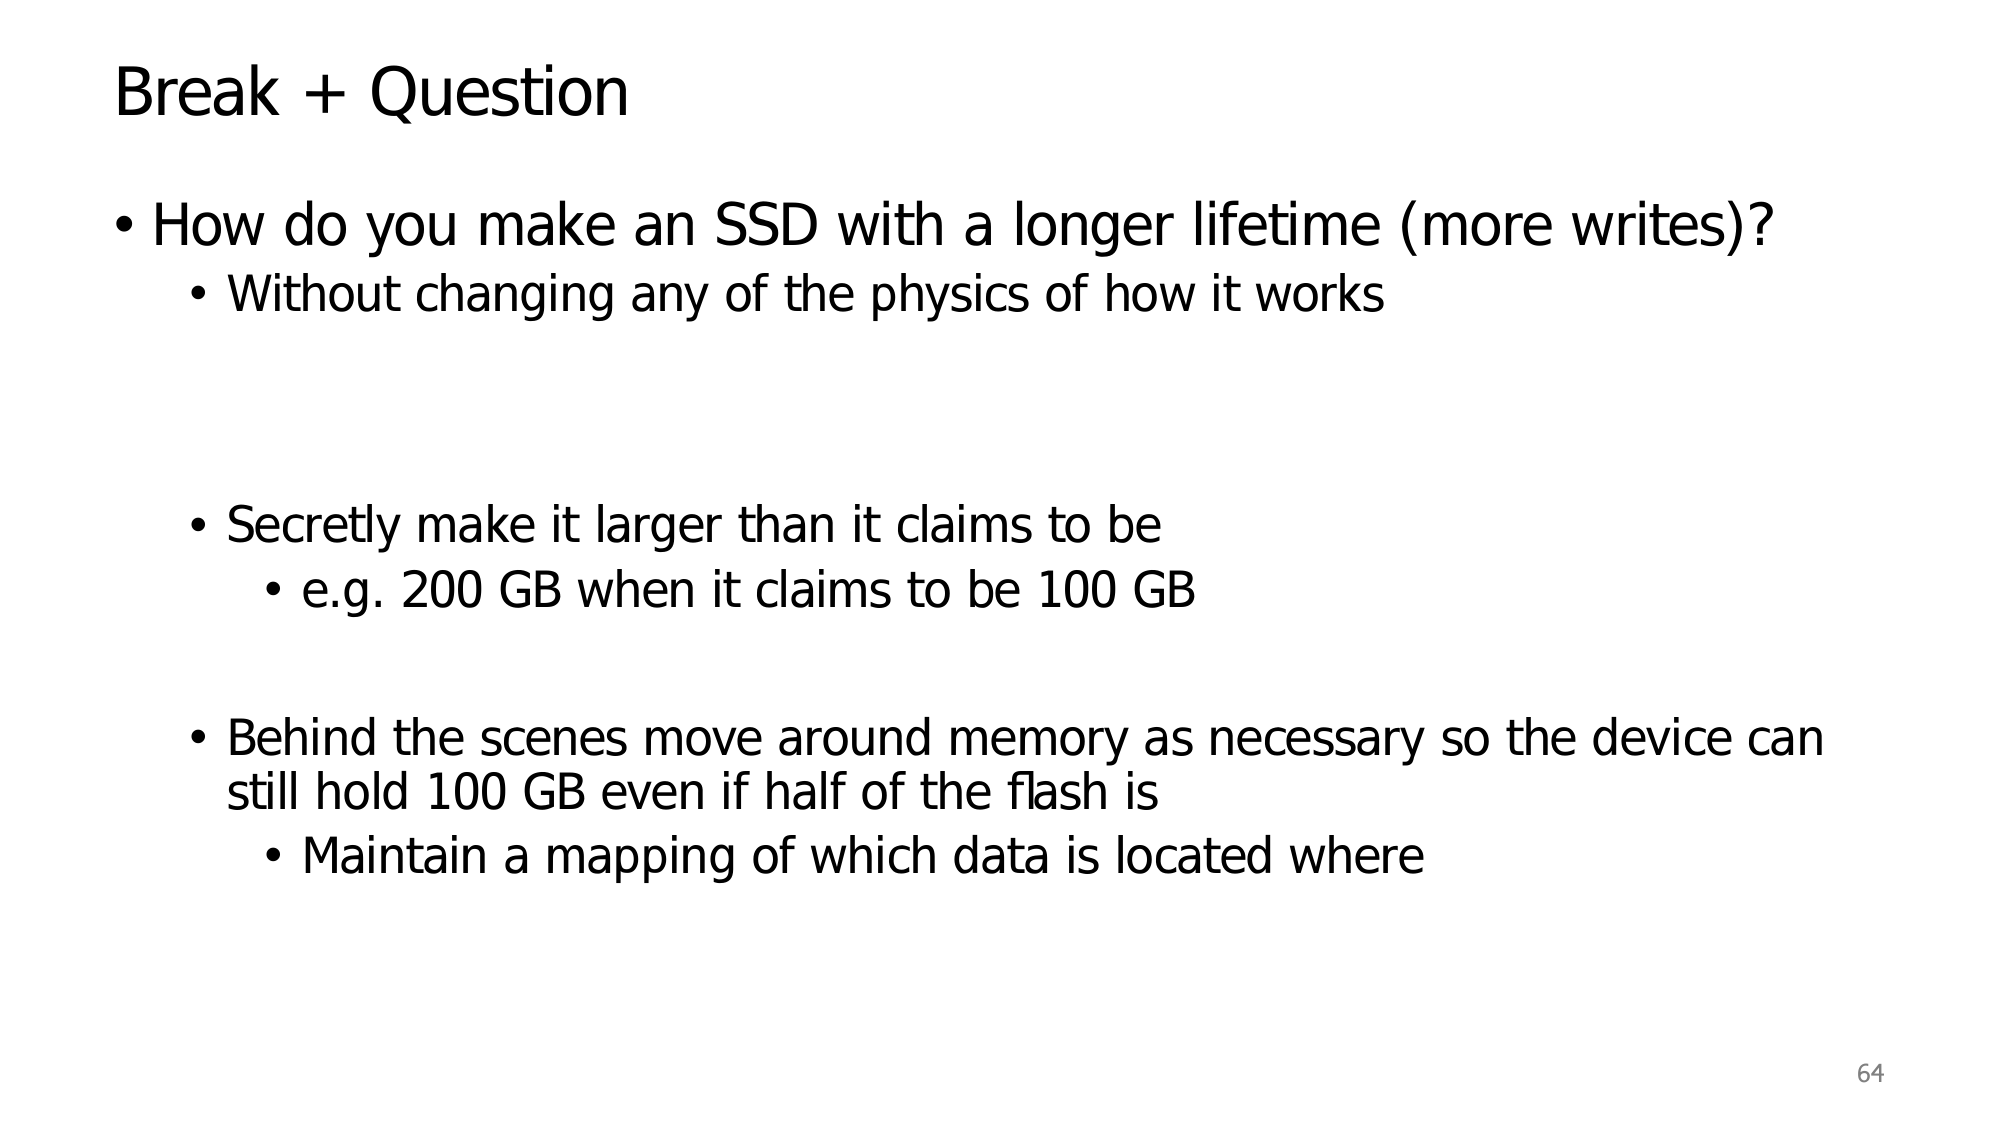

# Break + Question
How do you make an SSD with a longer lifetime (more writes)?
Without changing any of the physics of how it works

Secretly make it larger than it claims to be
e.g. 200 GB when it claims to be 100 GB

Behind the scenes move around memory as necessary so the device can still hold 100 GB even if half of the flash is
Maintain a mapping of which data is located where
64